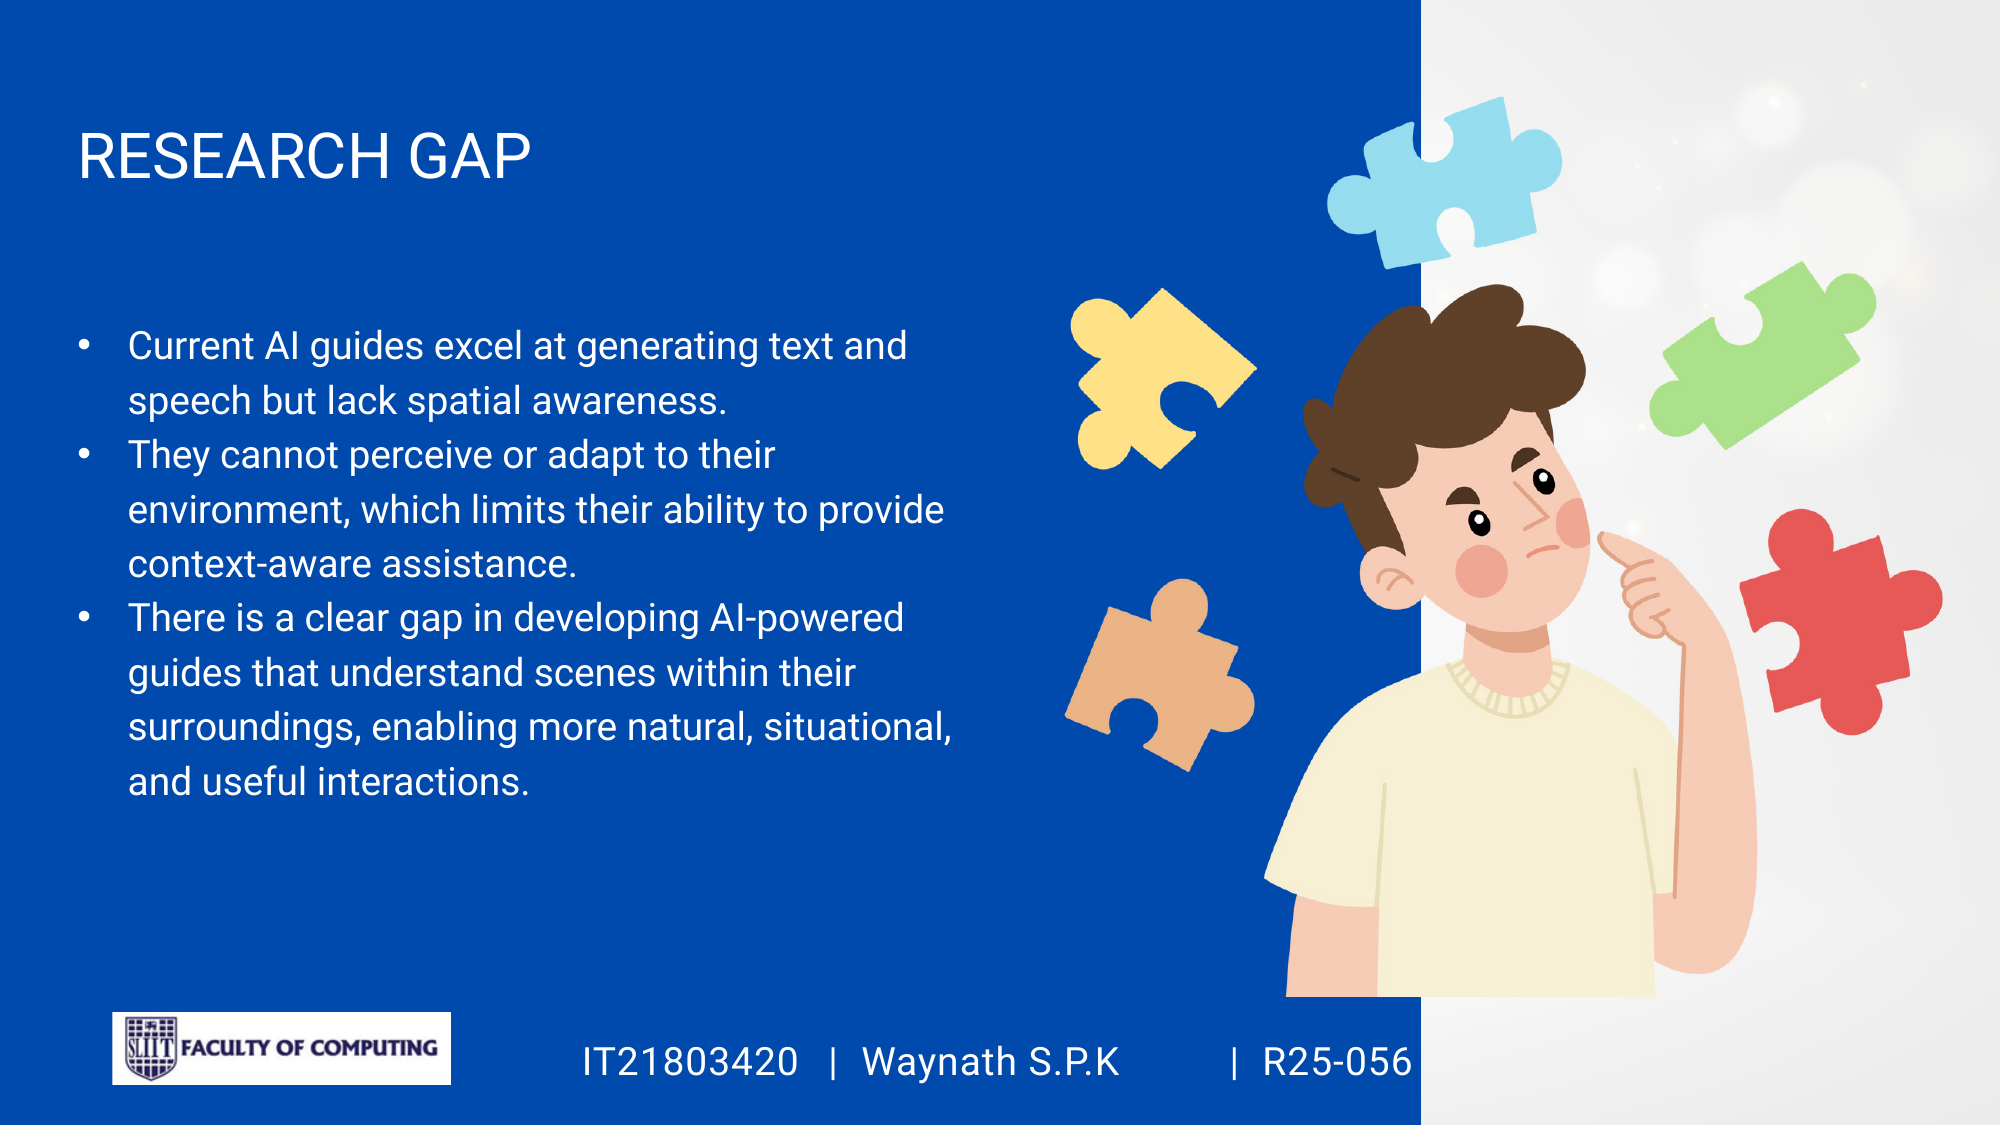

RESEARCH GAP
Current AI guides excel at generating text and speech but lack spatial awareness.
They cannot perceive or adapt to their environment, which limits their ability to provide context-aware assistance.
There is a clear gap in developing AI-powered guides that understand scenes within their surroundings, enabling more natural, situational, and useful interactions.

R25-056
Waynath S.P.K
IT21803420
|
|